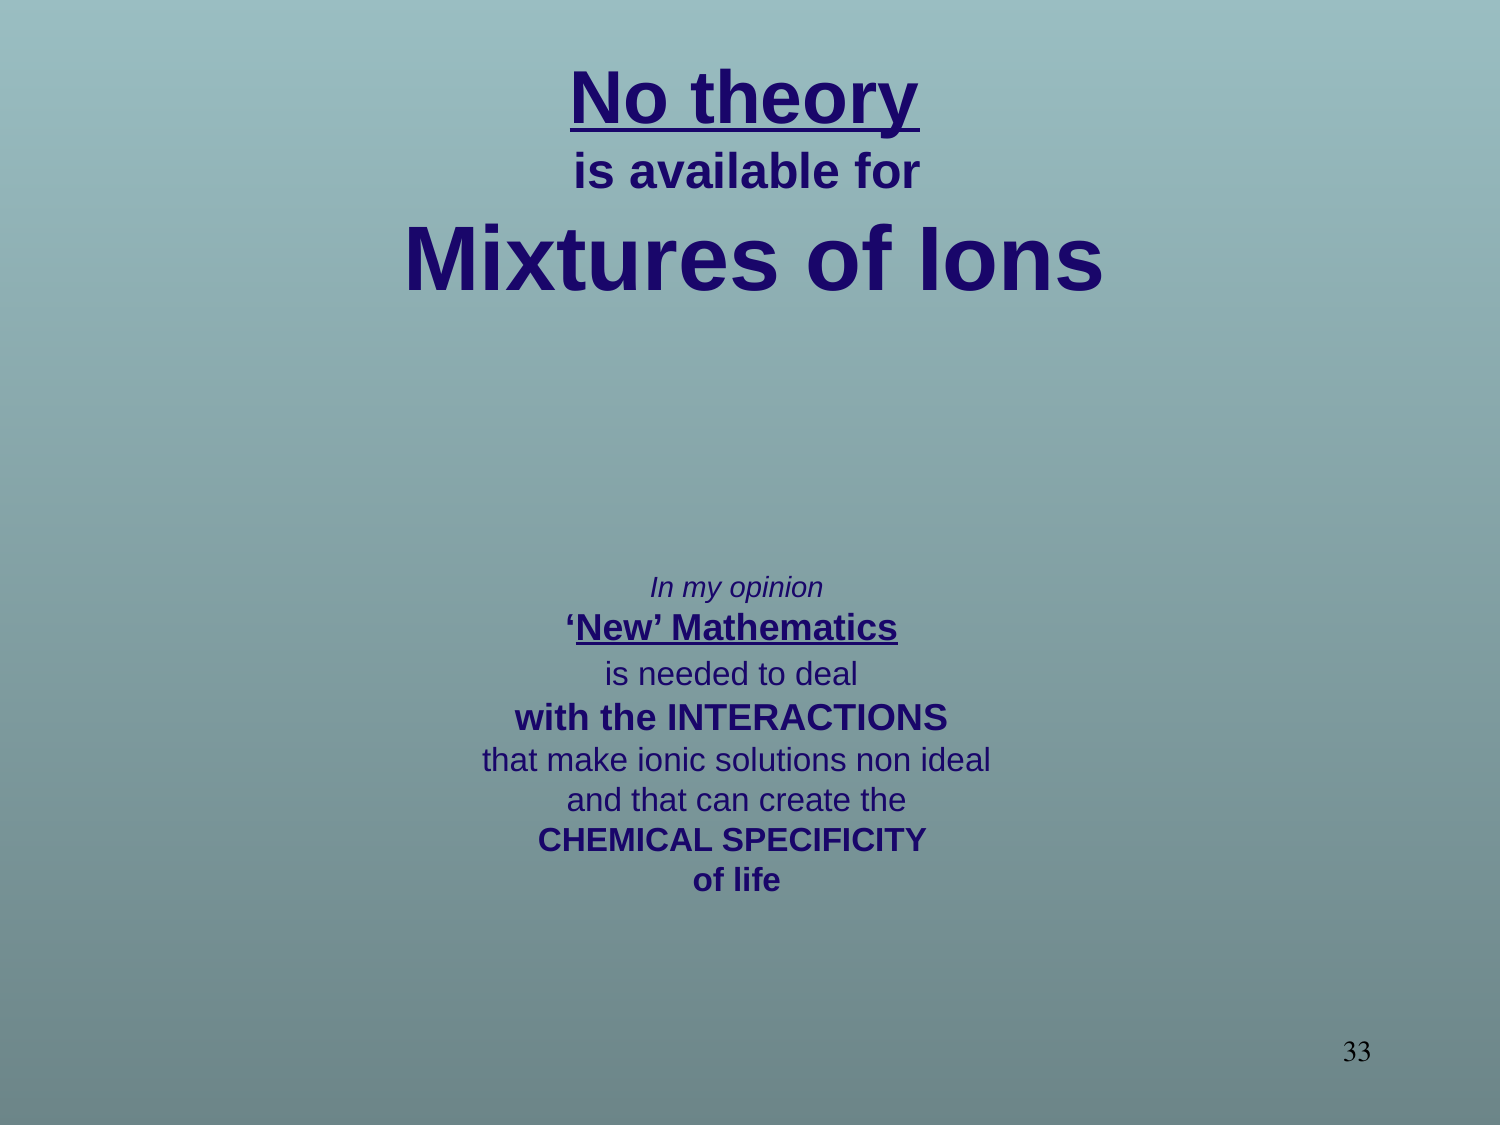

No theory
is available for
Mixtures of Ions

In my opinion
‘New’ Mathematics
is needed to deal
with the INTERACTIONS
that make ionic solutions non ideal
and that can create the
CHEMICAL SPECIFICITY
of life
33